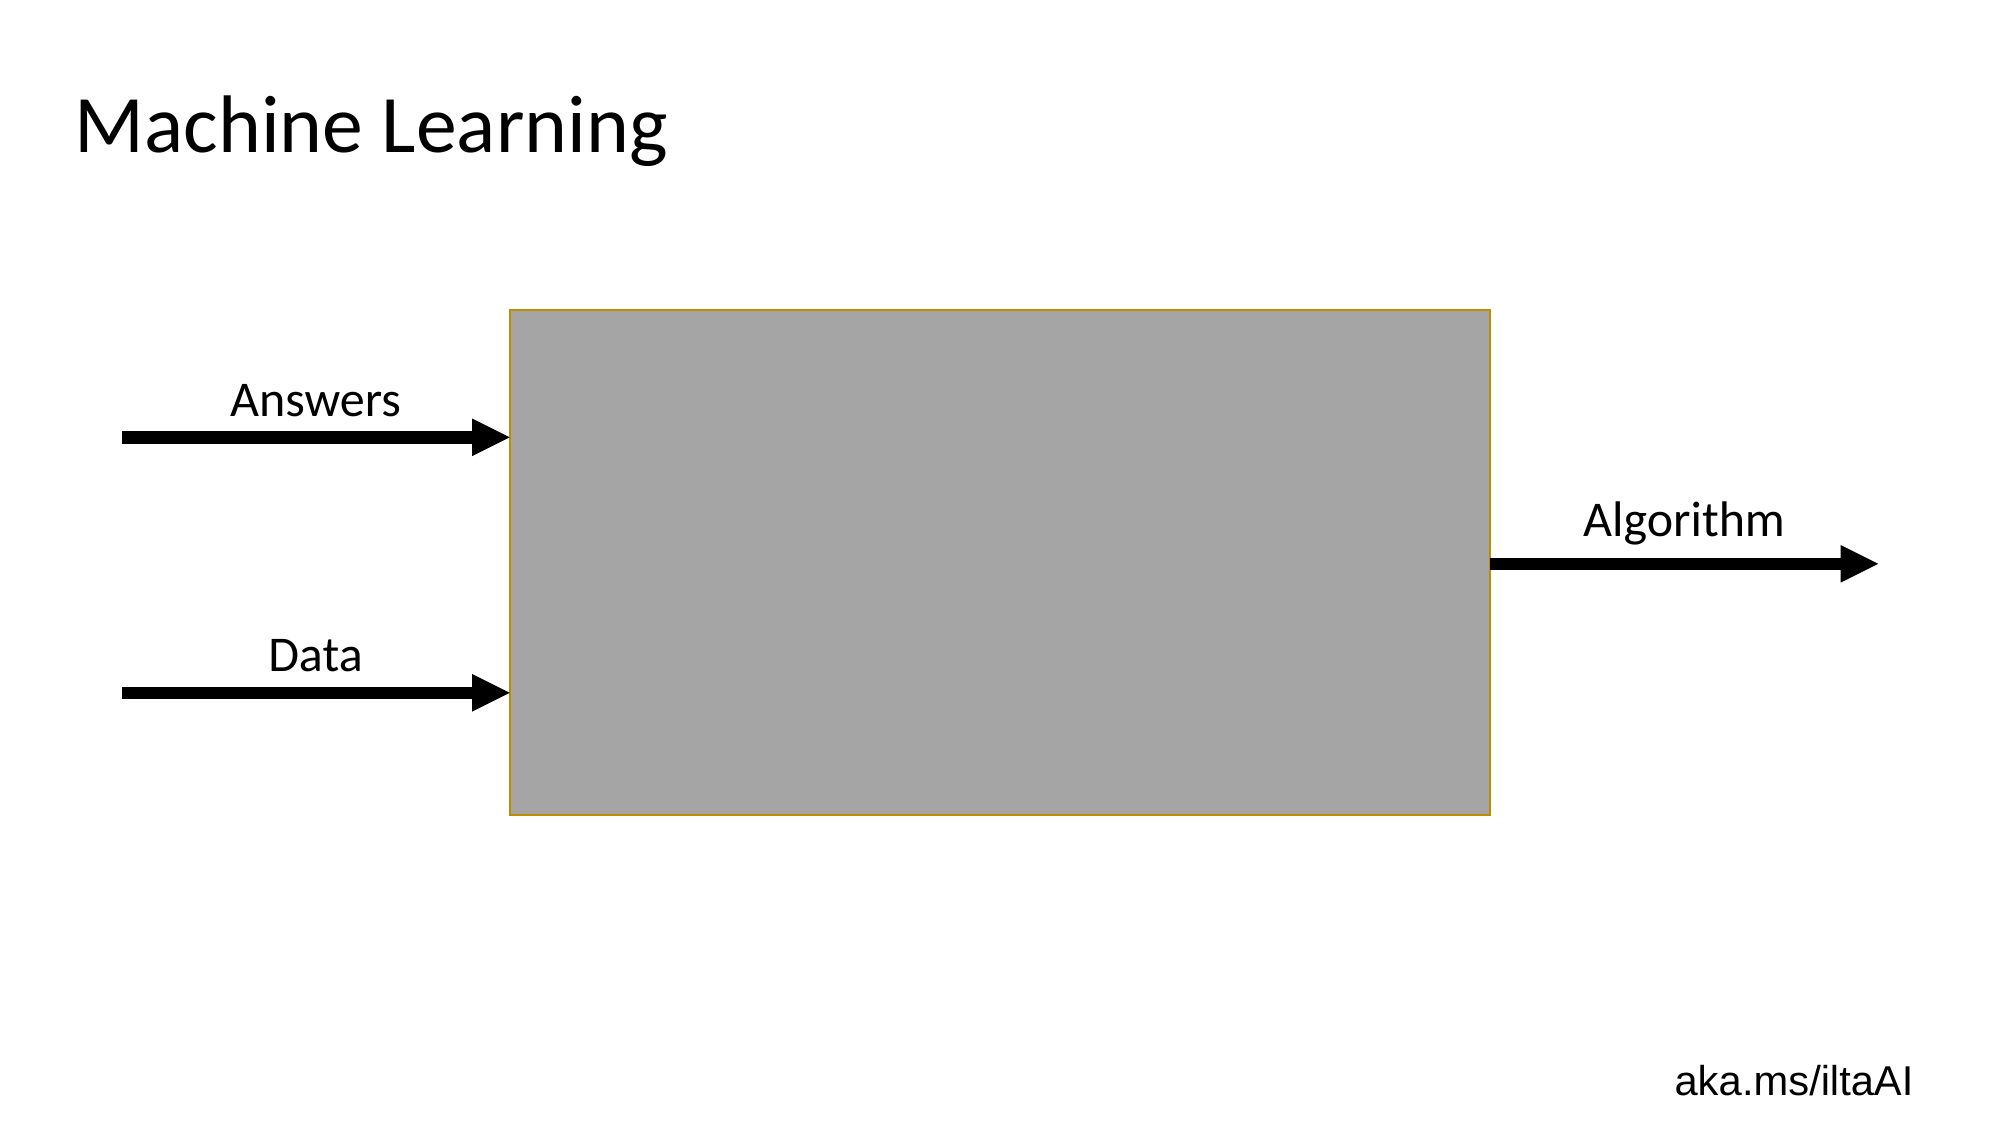

# Machine Learning

Answers
Algorithm
Data
aka.ms/iltaAI